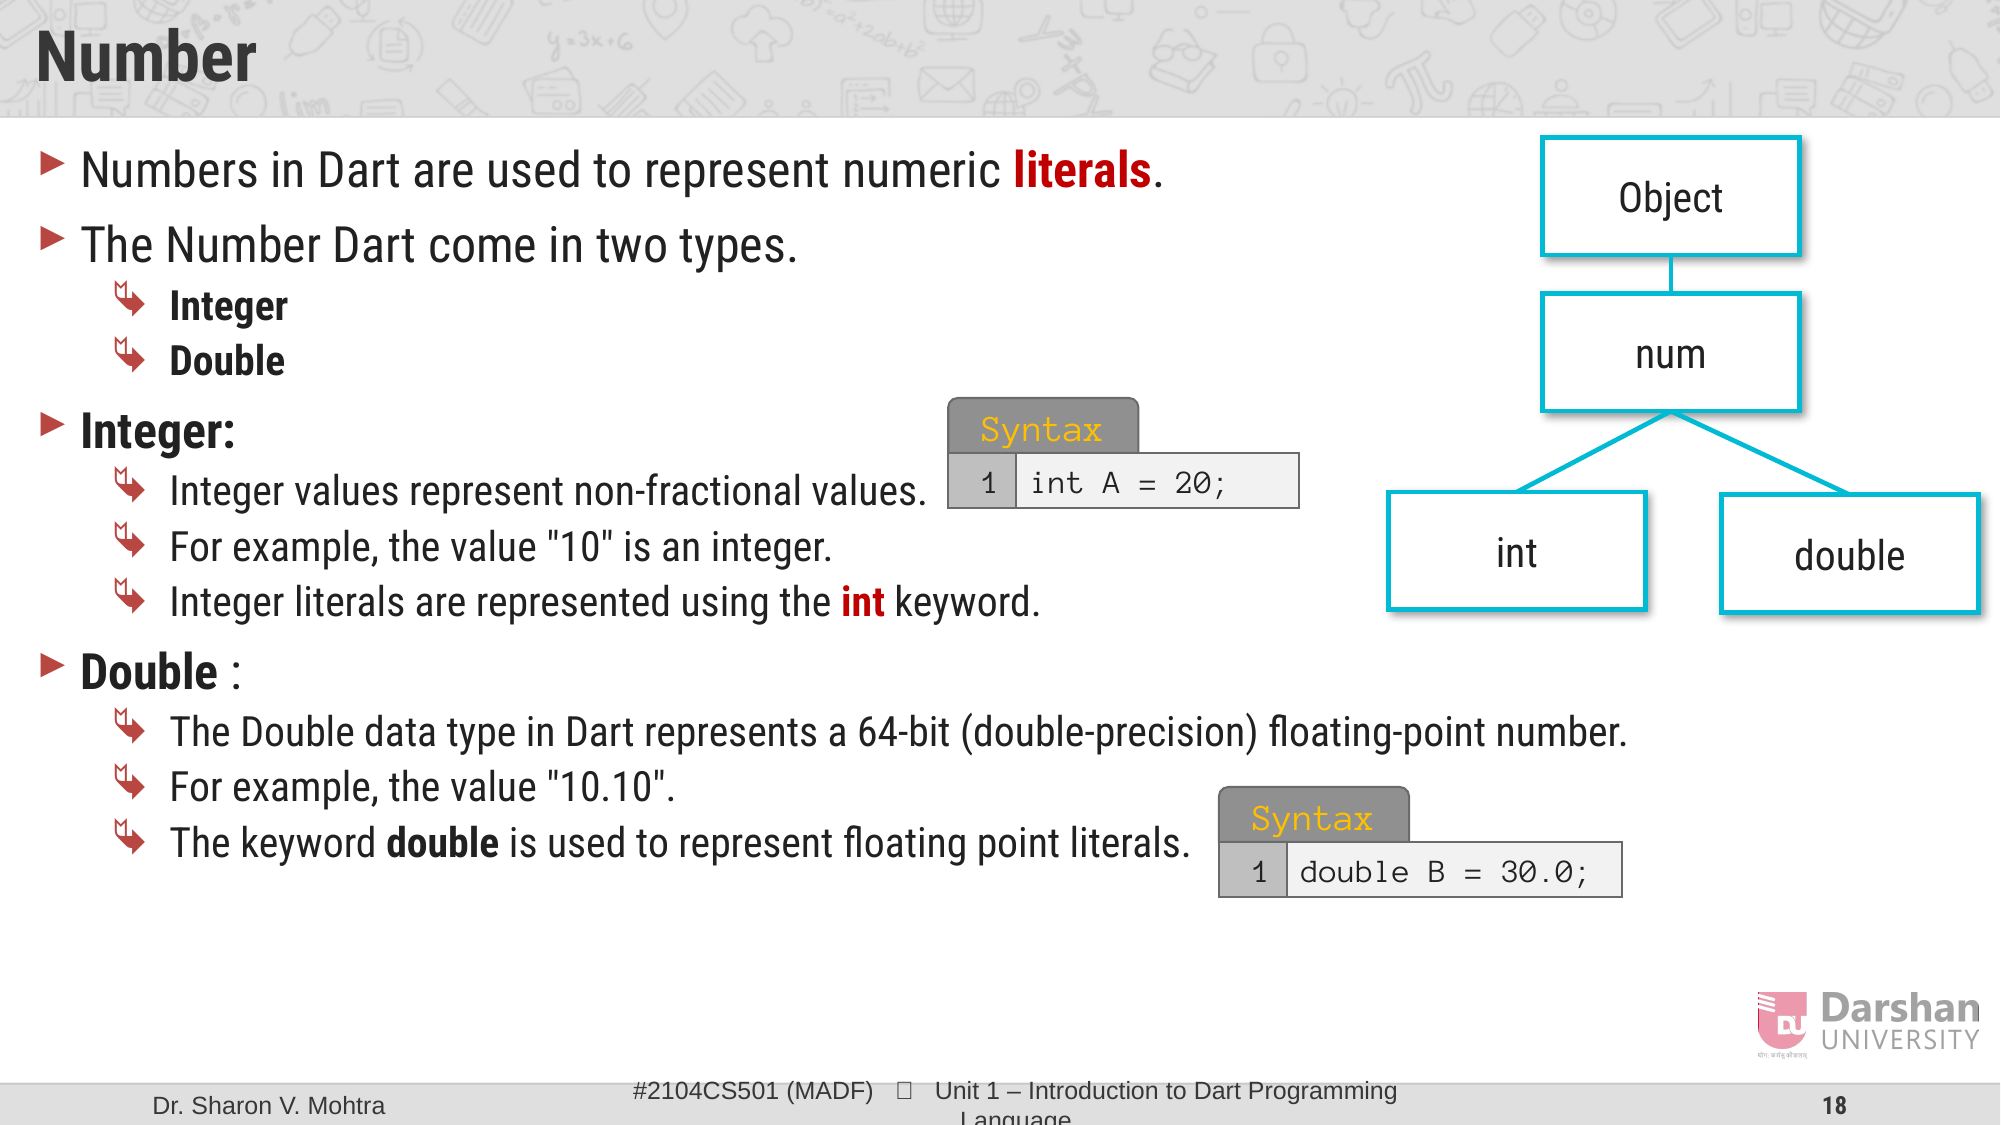

# Number
Numbers in Dart are used to represent numeric literals.
The Number Dart come in two types.
Integer
Double
Integer:
Integer values represent non-fractional values.
For example, the value "10" is an integer.
Integer literals are represented using the int keyword.
Double :
The Double data type in Dart represents a 64-bit (double-precision) floating-point number.
For example, the value "10.10".
The keyword double is used to represent floating point literals.
Object
num
Syntax
1
int A = 20;
int
double
Syntax
1
double B = 30.0;